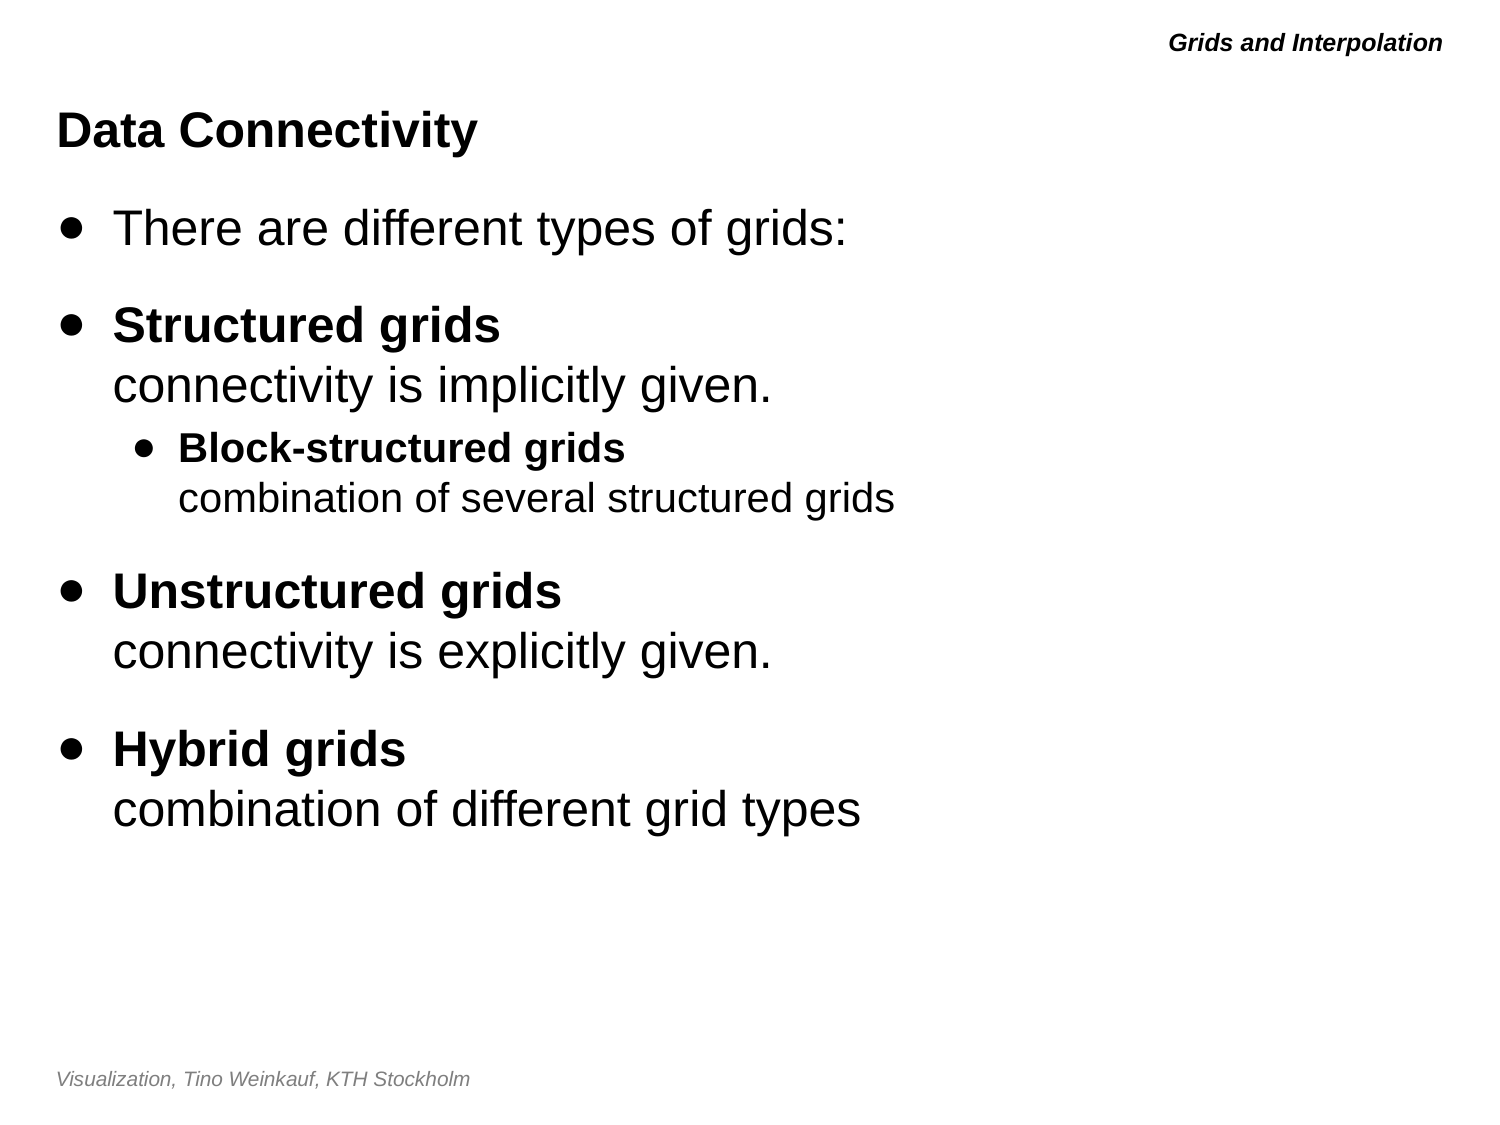

# Grids and Interpolation
Data Connectivity
There are different types of grids:
Structured grids
connectivity is implicitly given.
Block-structured grids
combination of several structured grids
Unstructured grids
connectivity is explicitly given.
Hybrid grids
combination of different grid types